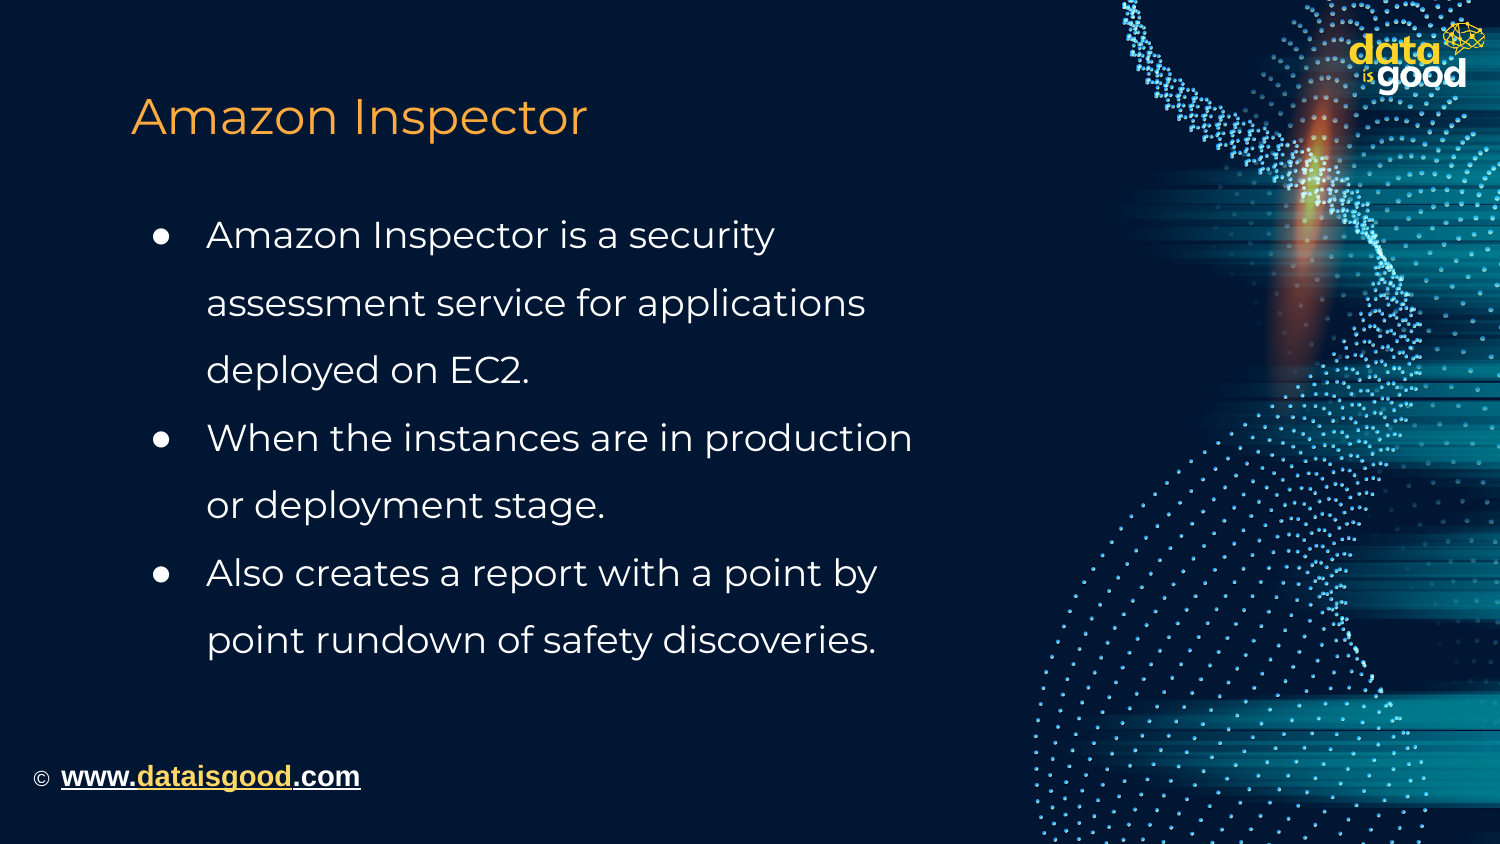

# Amazon Inspector
Amazon Inspector is a security assessment service for applications deployed on EC2.
When the instances are in production or deployment stage.
Also creates a report with a point by point rundown of safety discoveries.